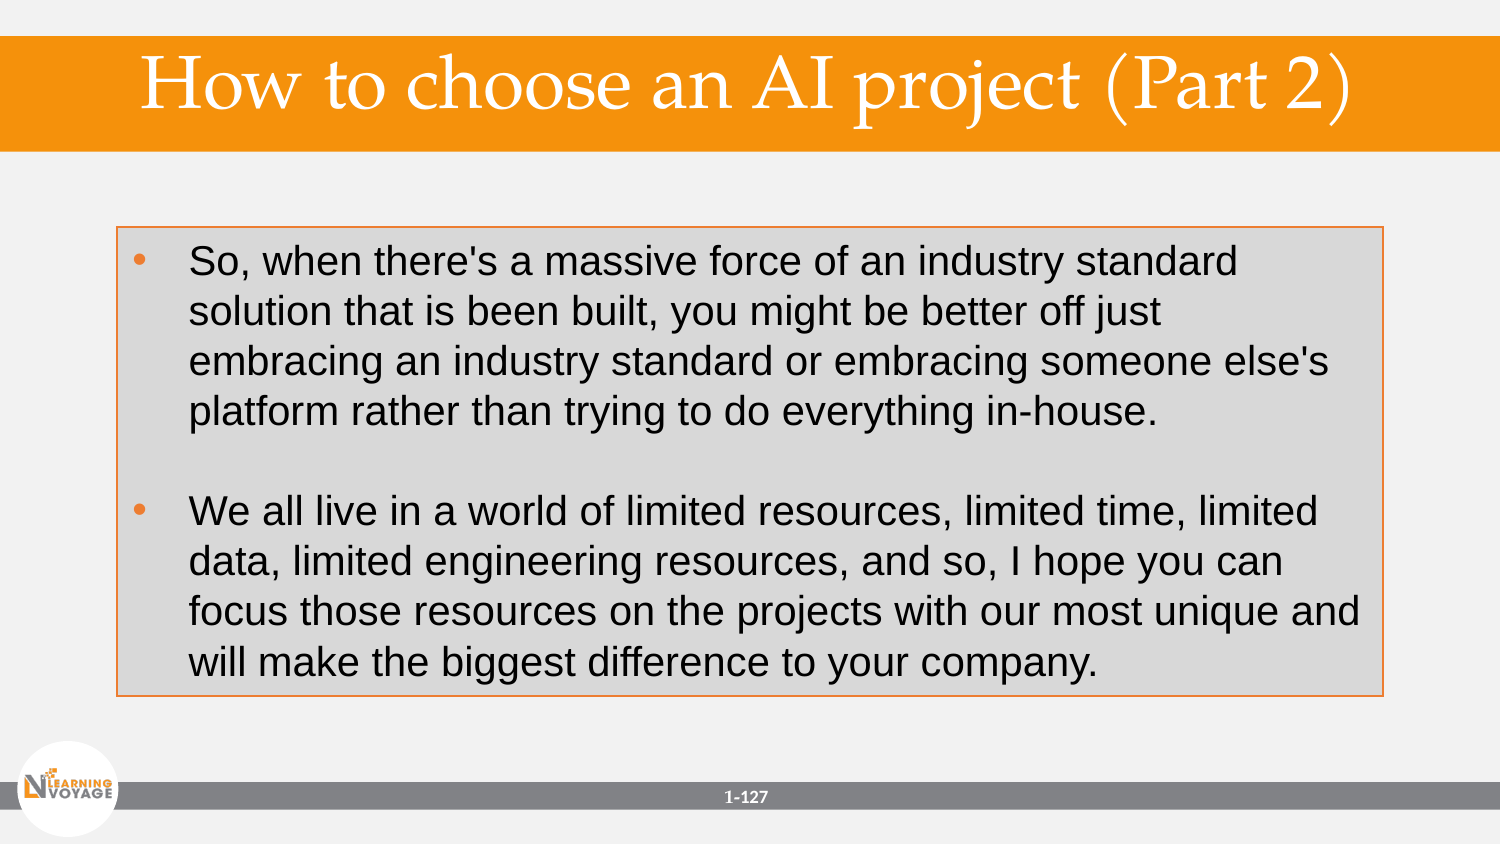

How to choose an AI project (Part 2)
So, when there's a massive force of an industry standard solution that is been built, you might be better off just embracing an industry standard or embracing someone else's platform rather than trying to do everything in-house.

We all live in a world of limited resources, limited time, limited data, limited engineering resources, and so, I hope you can focus those resources on the projects with our most unique and will make the biggest difference to your company.
1-127